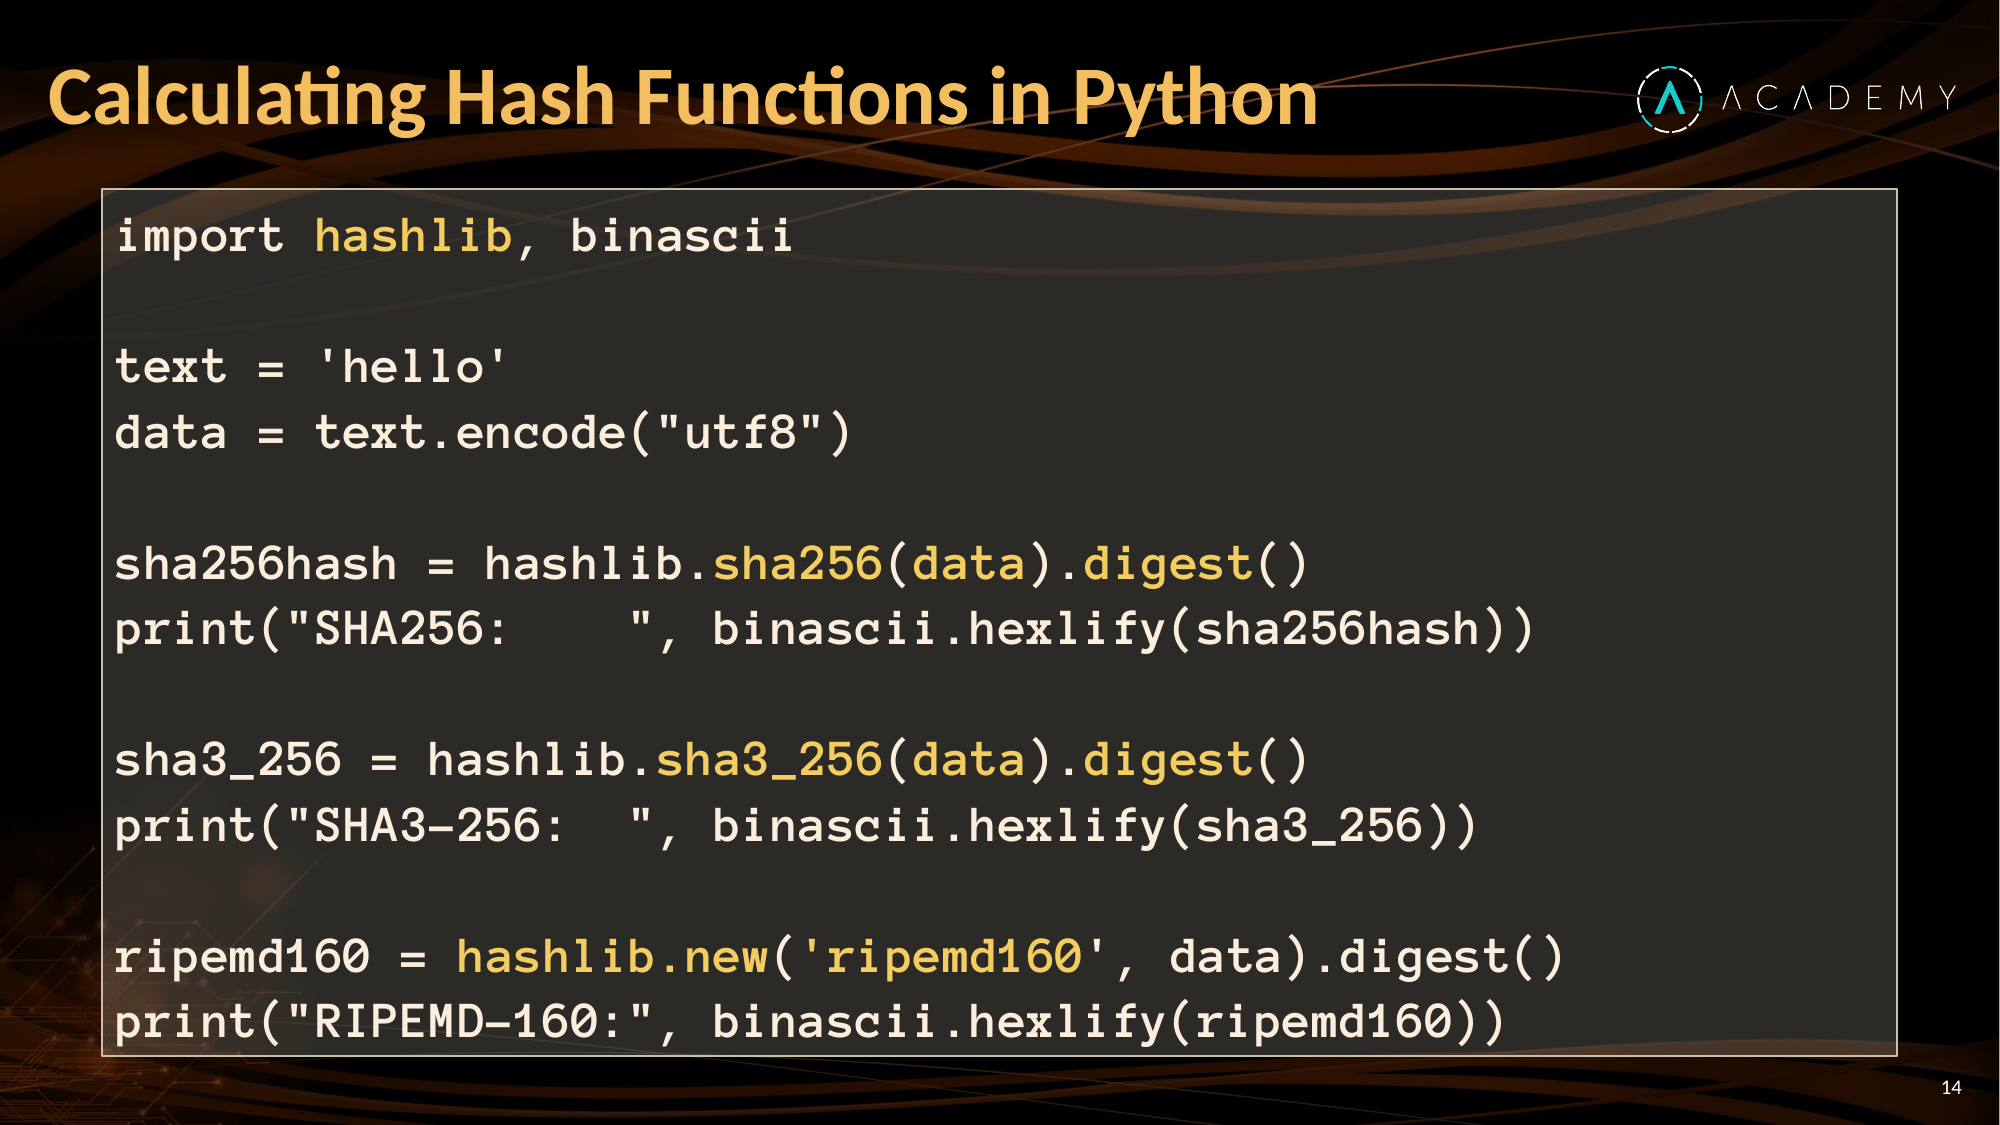

# Calculating Hash Functions in Python
import hashlib, binascii

text = 'hello'
data = text.encode("utf8")

sha256hash = hashlib.sha256(data).digest()
print("SHA256:    ", binascii.hexlify(sha256hash))

sha3_256 = hashlib.sha3_256(data).digest()
print("SHA3-256:  ", binascii.hexlify(sha3_256))

ripemd160 = hashlib.new('ripemd160', data).digest()
print("RIPEMD-160:", binascii.hexlify(ripemd160))
14